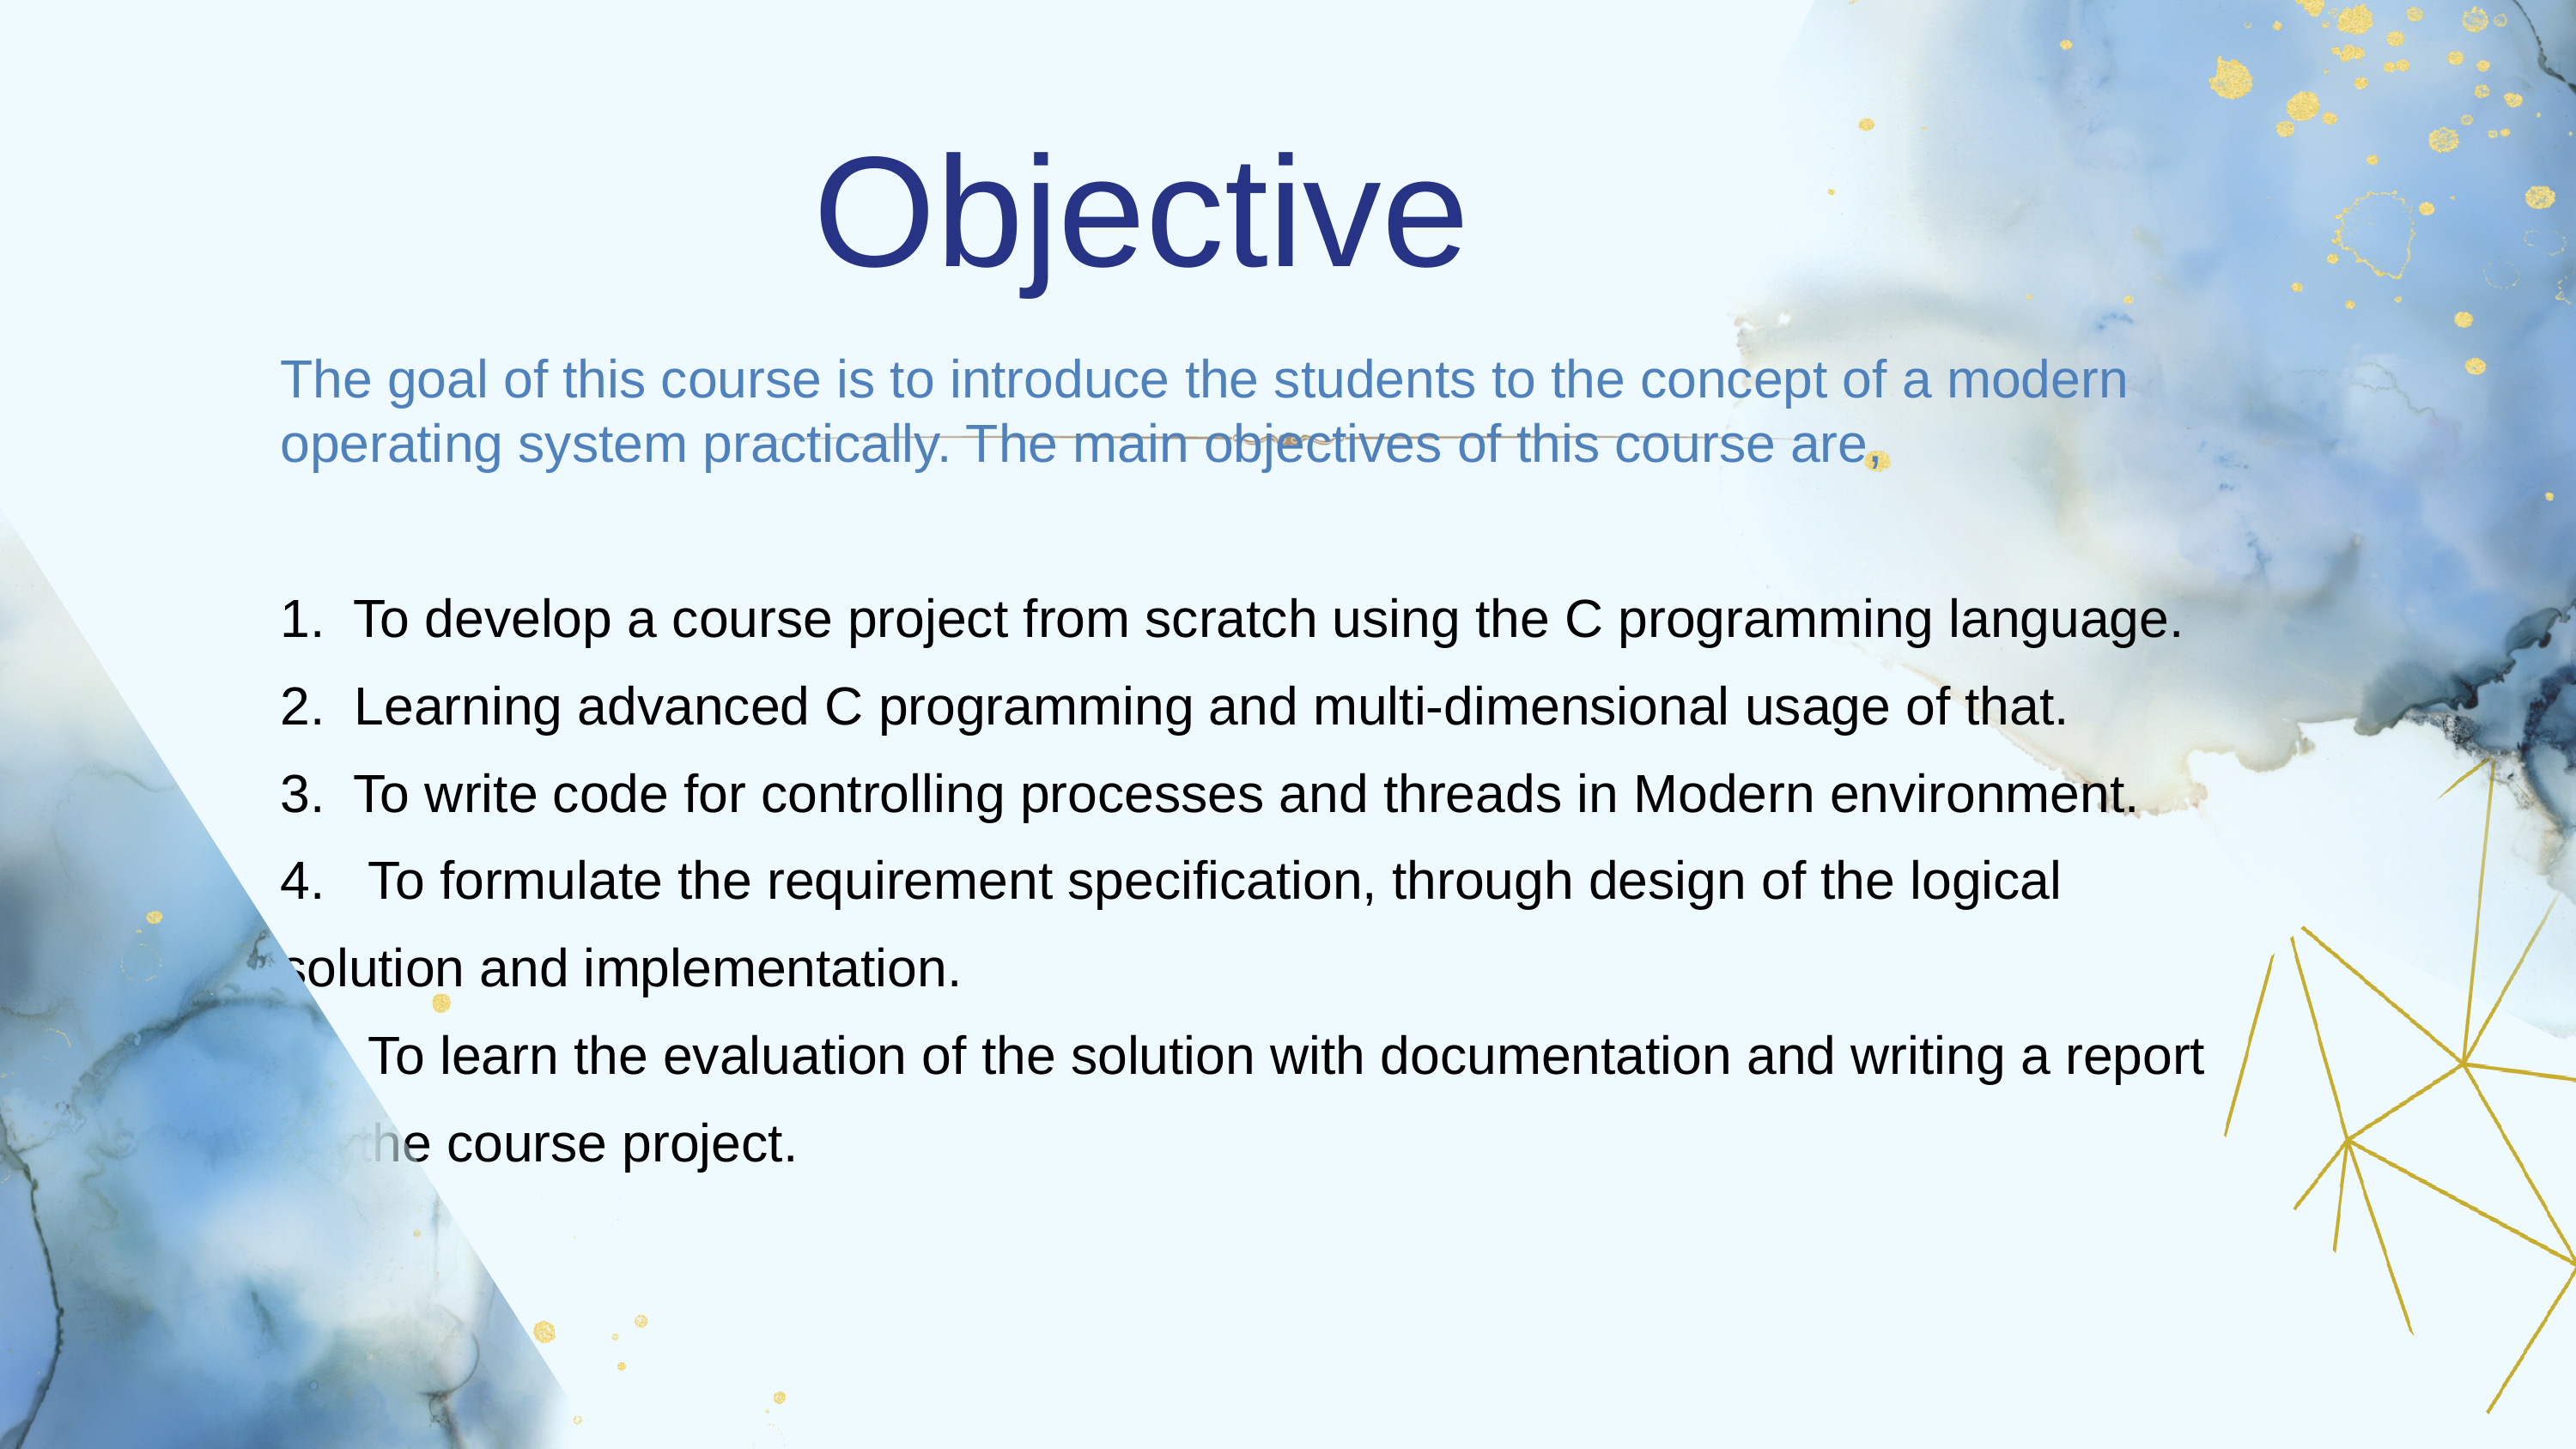

Objective

The goal of this course is to introduce the students to the concept of a modern operating system practically. The main objectives of this course are,

1.  To develop a course project from scratch using the C programming language.
2.  Learning advanced C programming and multi-dimensional usage of that.
3.  To write code for controlling processes and threads in Modern environment.
4.   To formulate the requirement specification, through design of the logical solution and implementation.
5.   To learn the evaluation of the solution with documentation and writing a report for the course project.